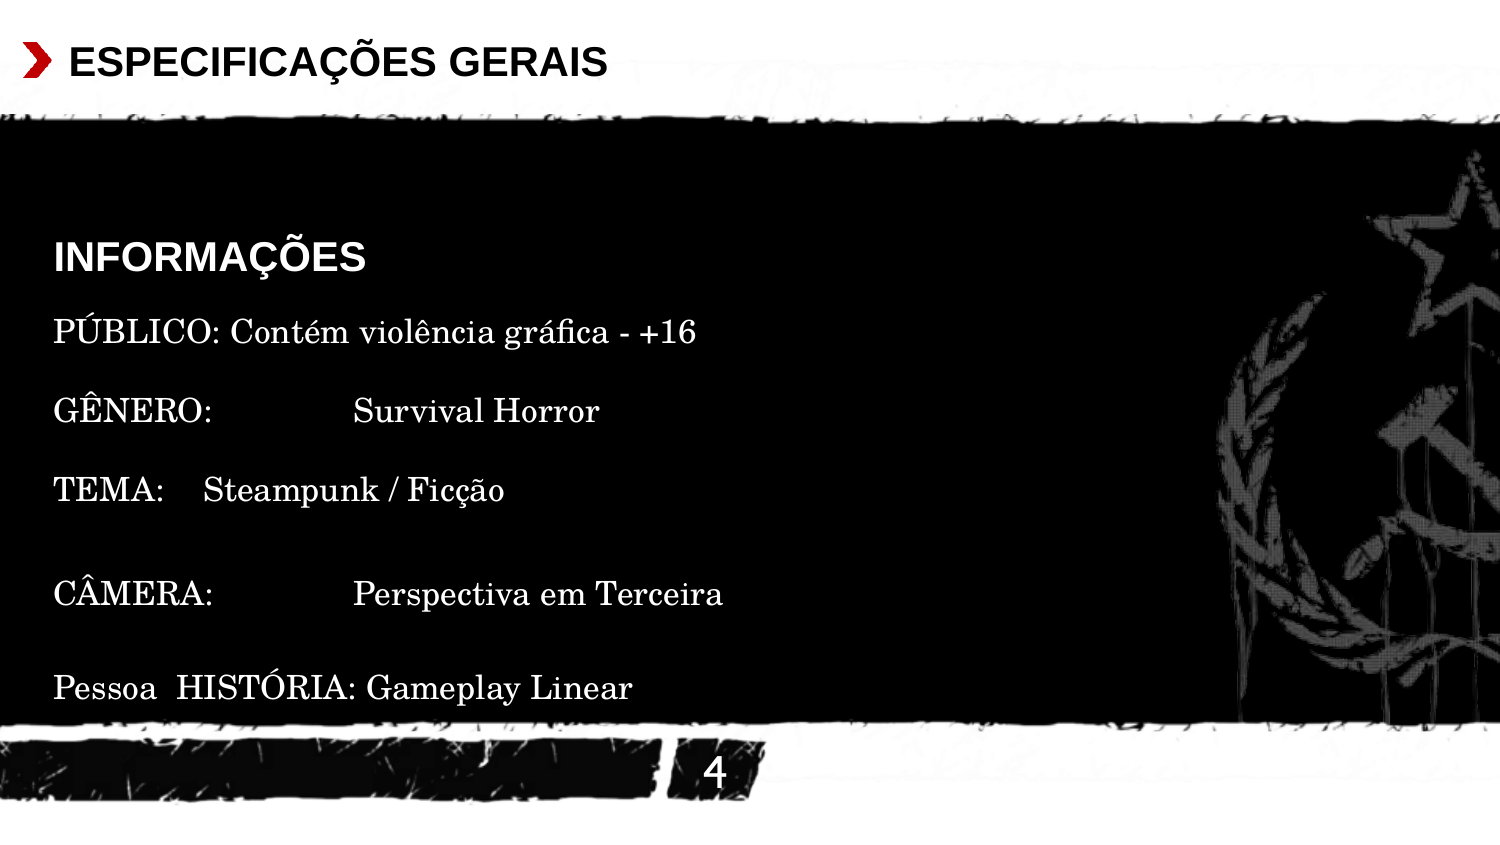

# ESPECIFICAÇÕES GERAIS

INFORMAÇÕES
PÚBLICO: Contém violência gráfica - +16
GÊNERO:	Survival Horror  TEMA:	Steampunk / Ficção
CÂMERA:	Perspectiva em Terceira Pessoa  HISTÓRIA: Gameplay Linear
41